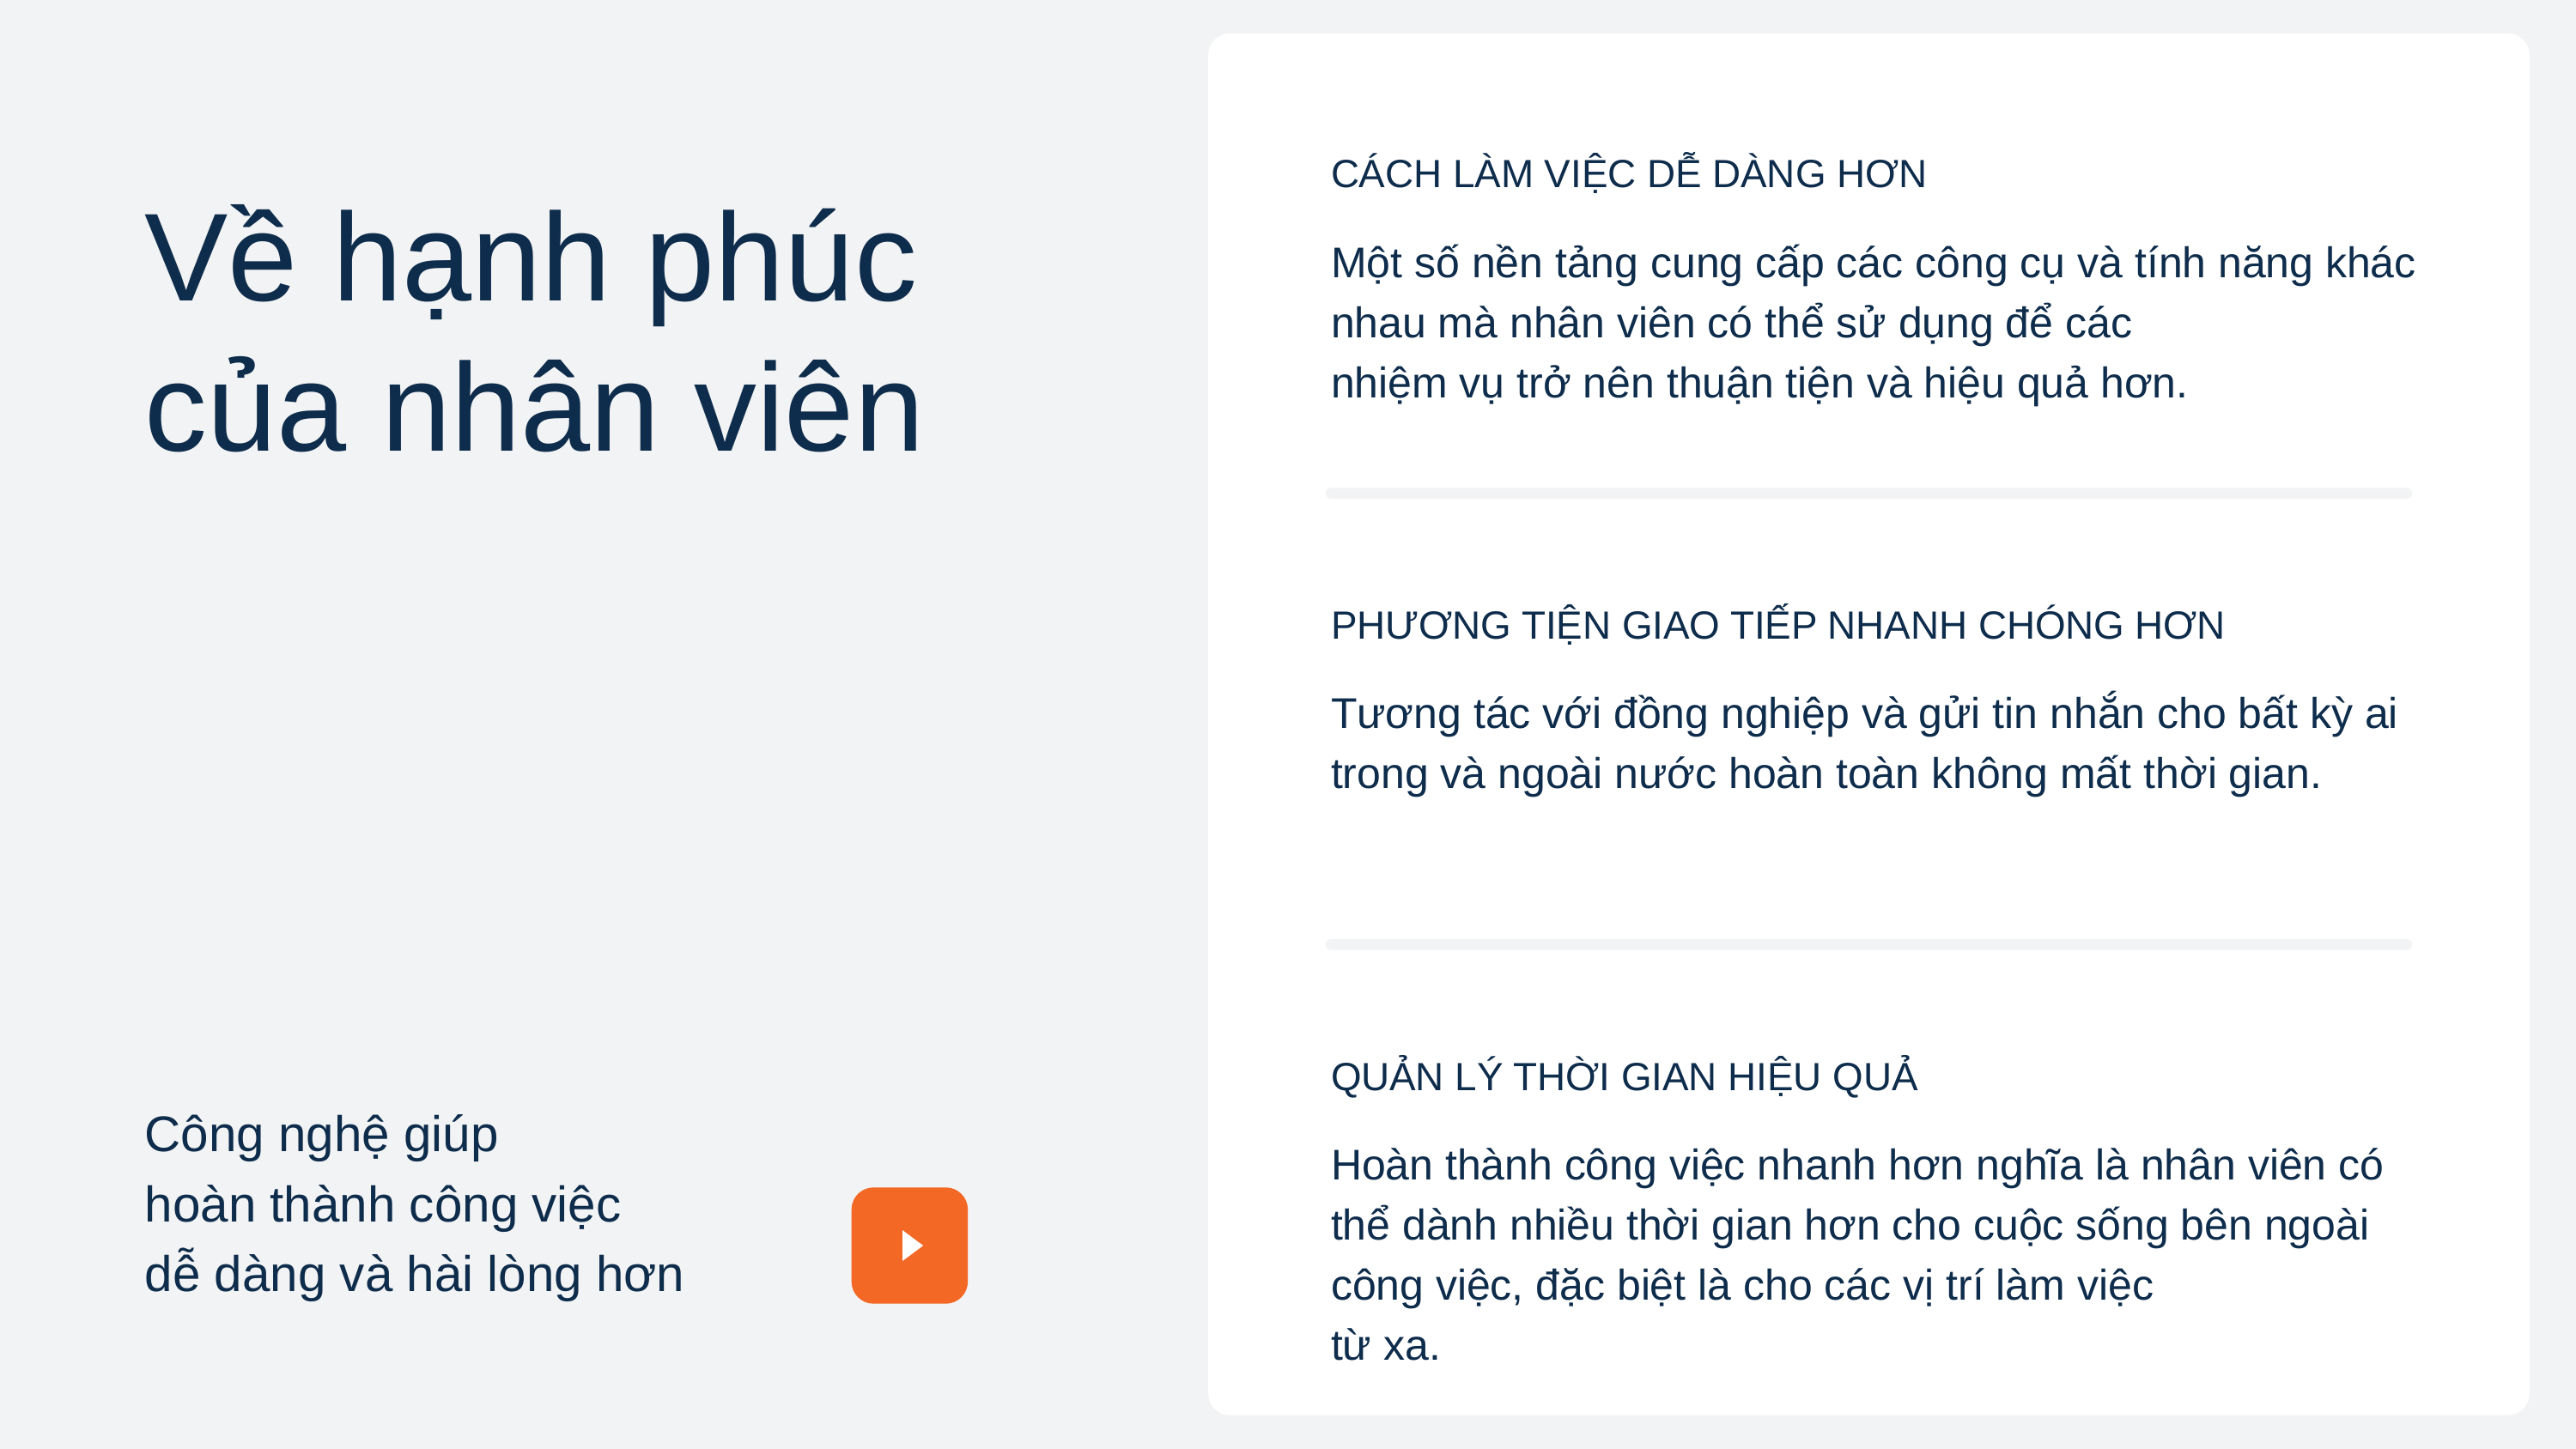

CÁCH LÀM VIỆC DỄ DÀNG HƠN
Một số nền tảng cung cấp các công cụ và tính năng khác nhau mà nhân viên có thể sử dụng để các
nhiệm vụ trở nên thuận tiện và hiệu quả hơn.
Về hạnh phúc của nhân viên

PHƯƠNG TIỆN GIAO TIẾP NHANH CHÓNG HƠN
Tương tác với đồng nghiệp và gửi tin nhắn cho bất kỳ ai trong và ngoài nước hoàn toàn không mất thời gian.

QUẢN LÝ THỜI GIAN HIỆU QUẢ
Hoàn thành công việc nhanh hơn nghĩa là nhân viên có thể dành nhiều thời gian hơn cho cuộc sống bên ngoài công việc, đặc biệt là cho các vị trí làm việc
từ xa.
Công nghệ giúp
hoàn thành công việc
dễ dàng và hài lòng hơn